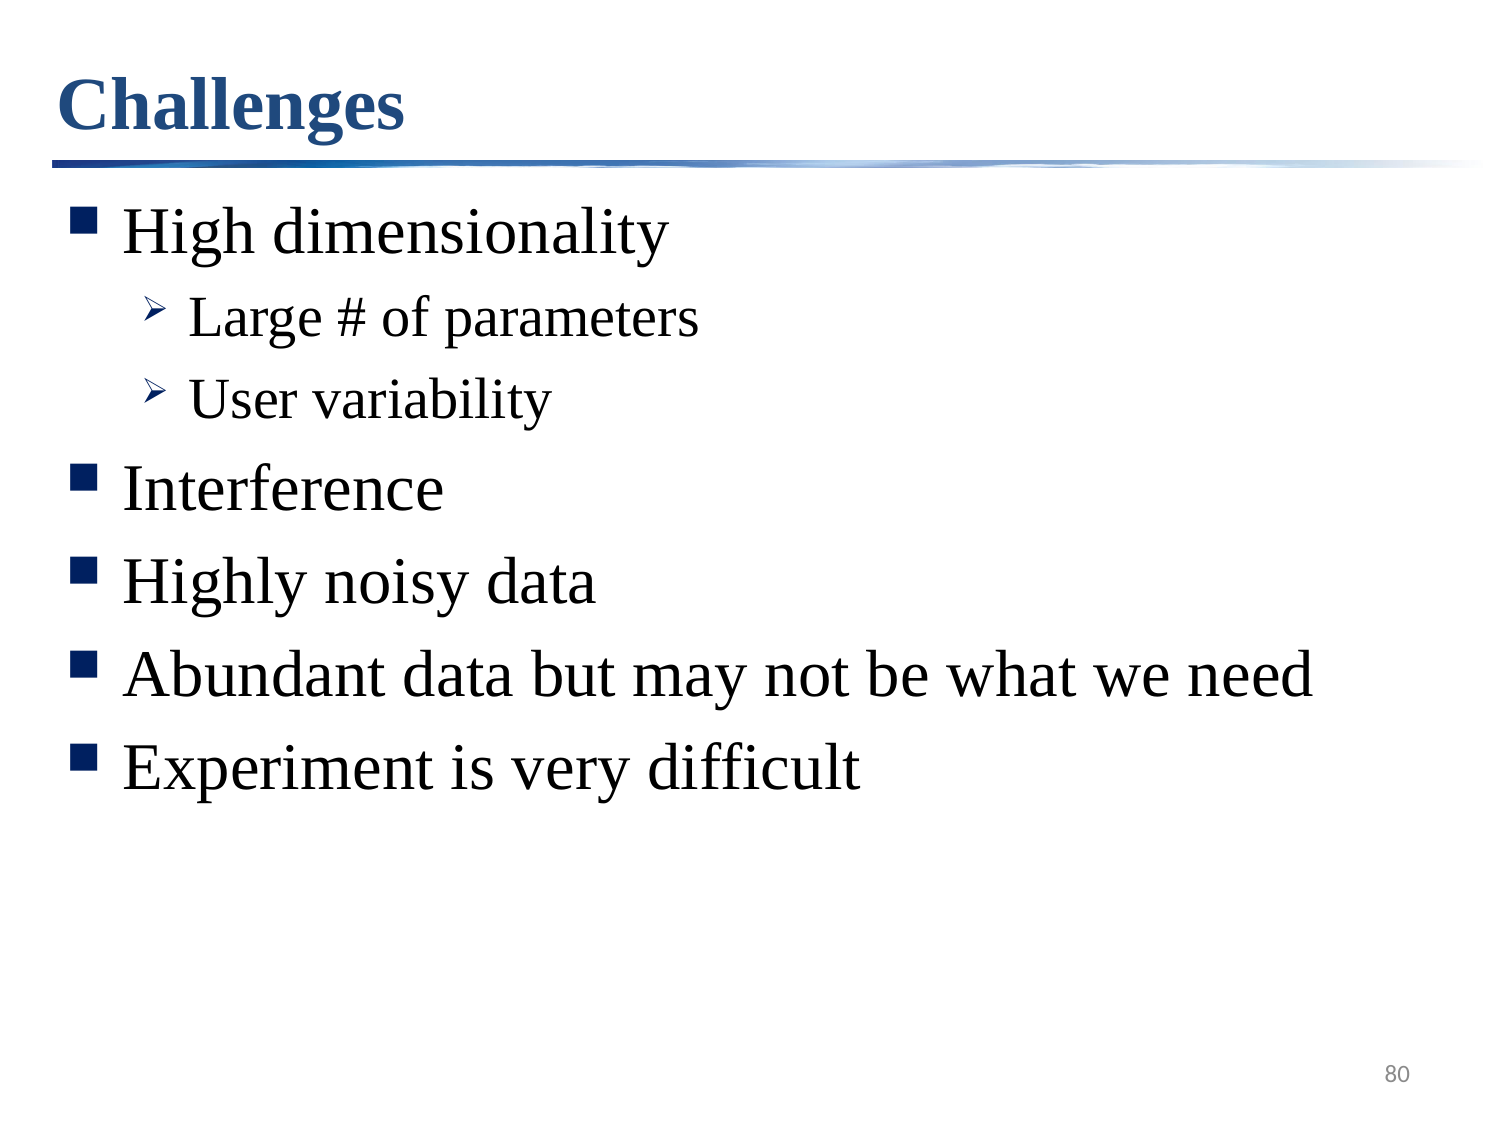

# Challenges
High dimensionality
Large # of parameters
User variability
Interference
Highly noisy data
Abundant data but may not be what we need
Experiment is very difficult
80